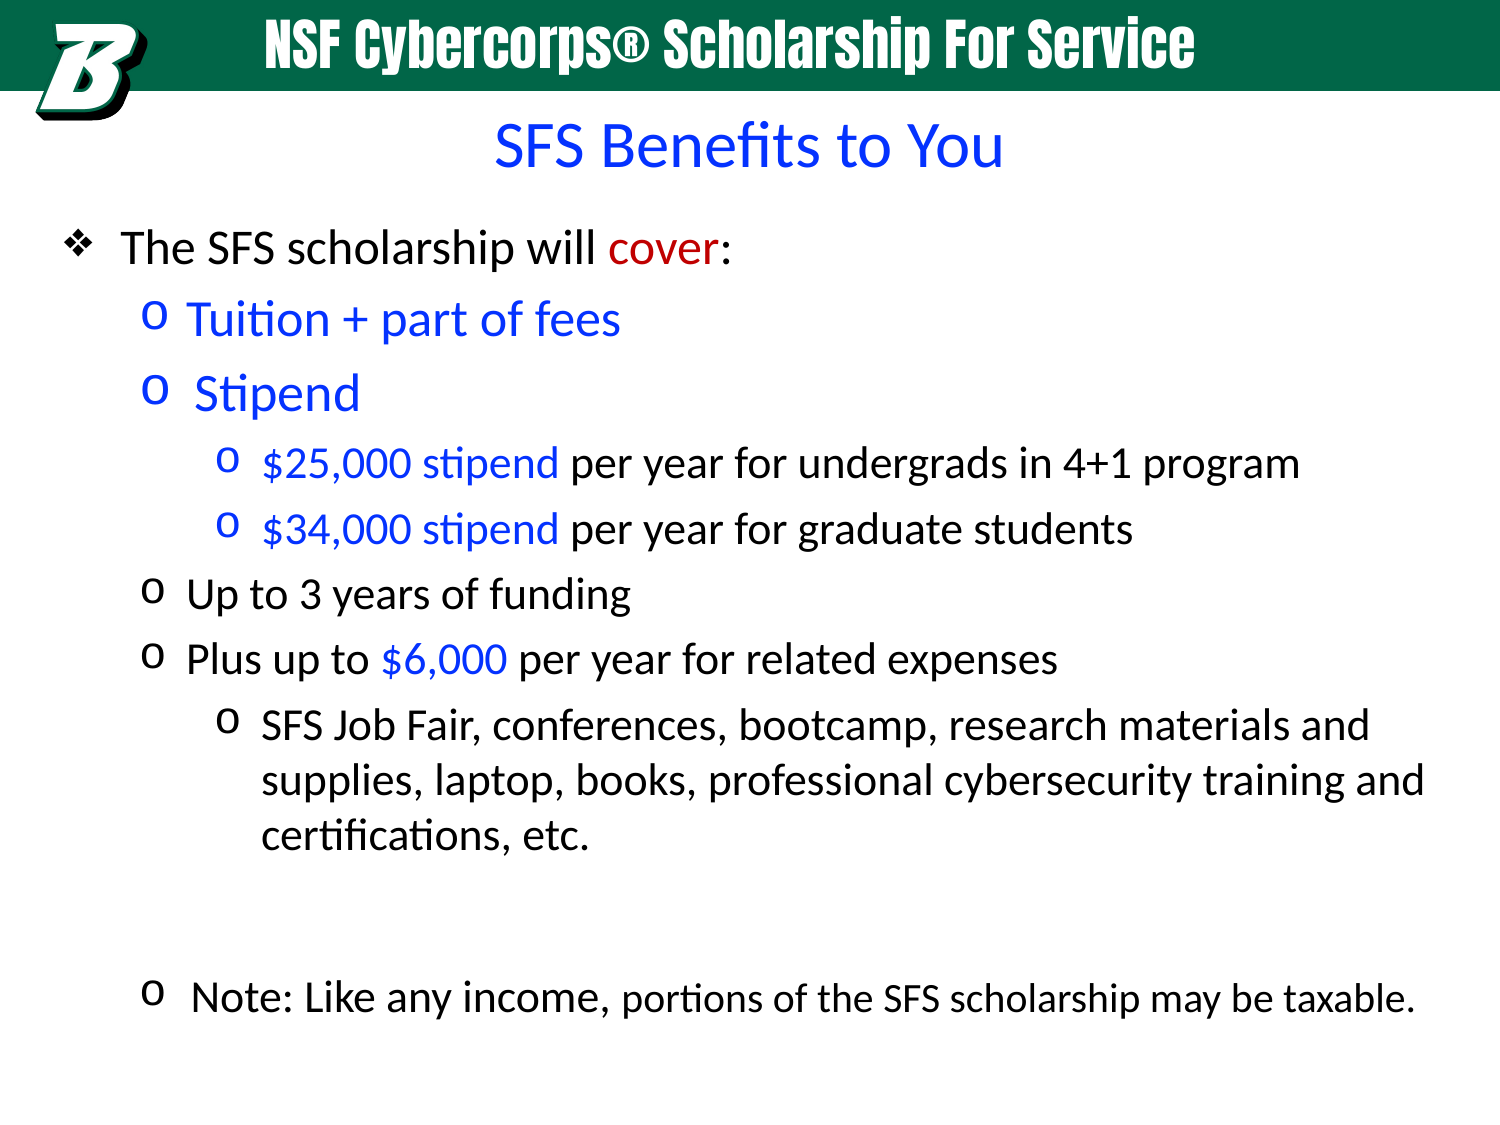

# SFS Benefits to You
The SFS scholarship will cover:
Tuition + part of fees
Stipend
$25,000 stipend per year for undergrads in 4+1 program
$34,000 stipend per year for graduate students
Up to 3 years of funding
Plus up to $6,000 per year for related expenses
SFS Job Fair, conferences, bootcamp, research materials and supplies, laptop, books, professional cybersecurity training and certifications, etc.

Note: Like any income, portions of the SFS scholarship may be taxable.